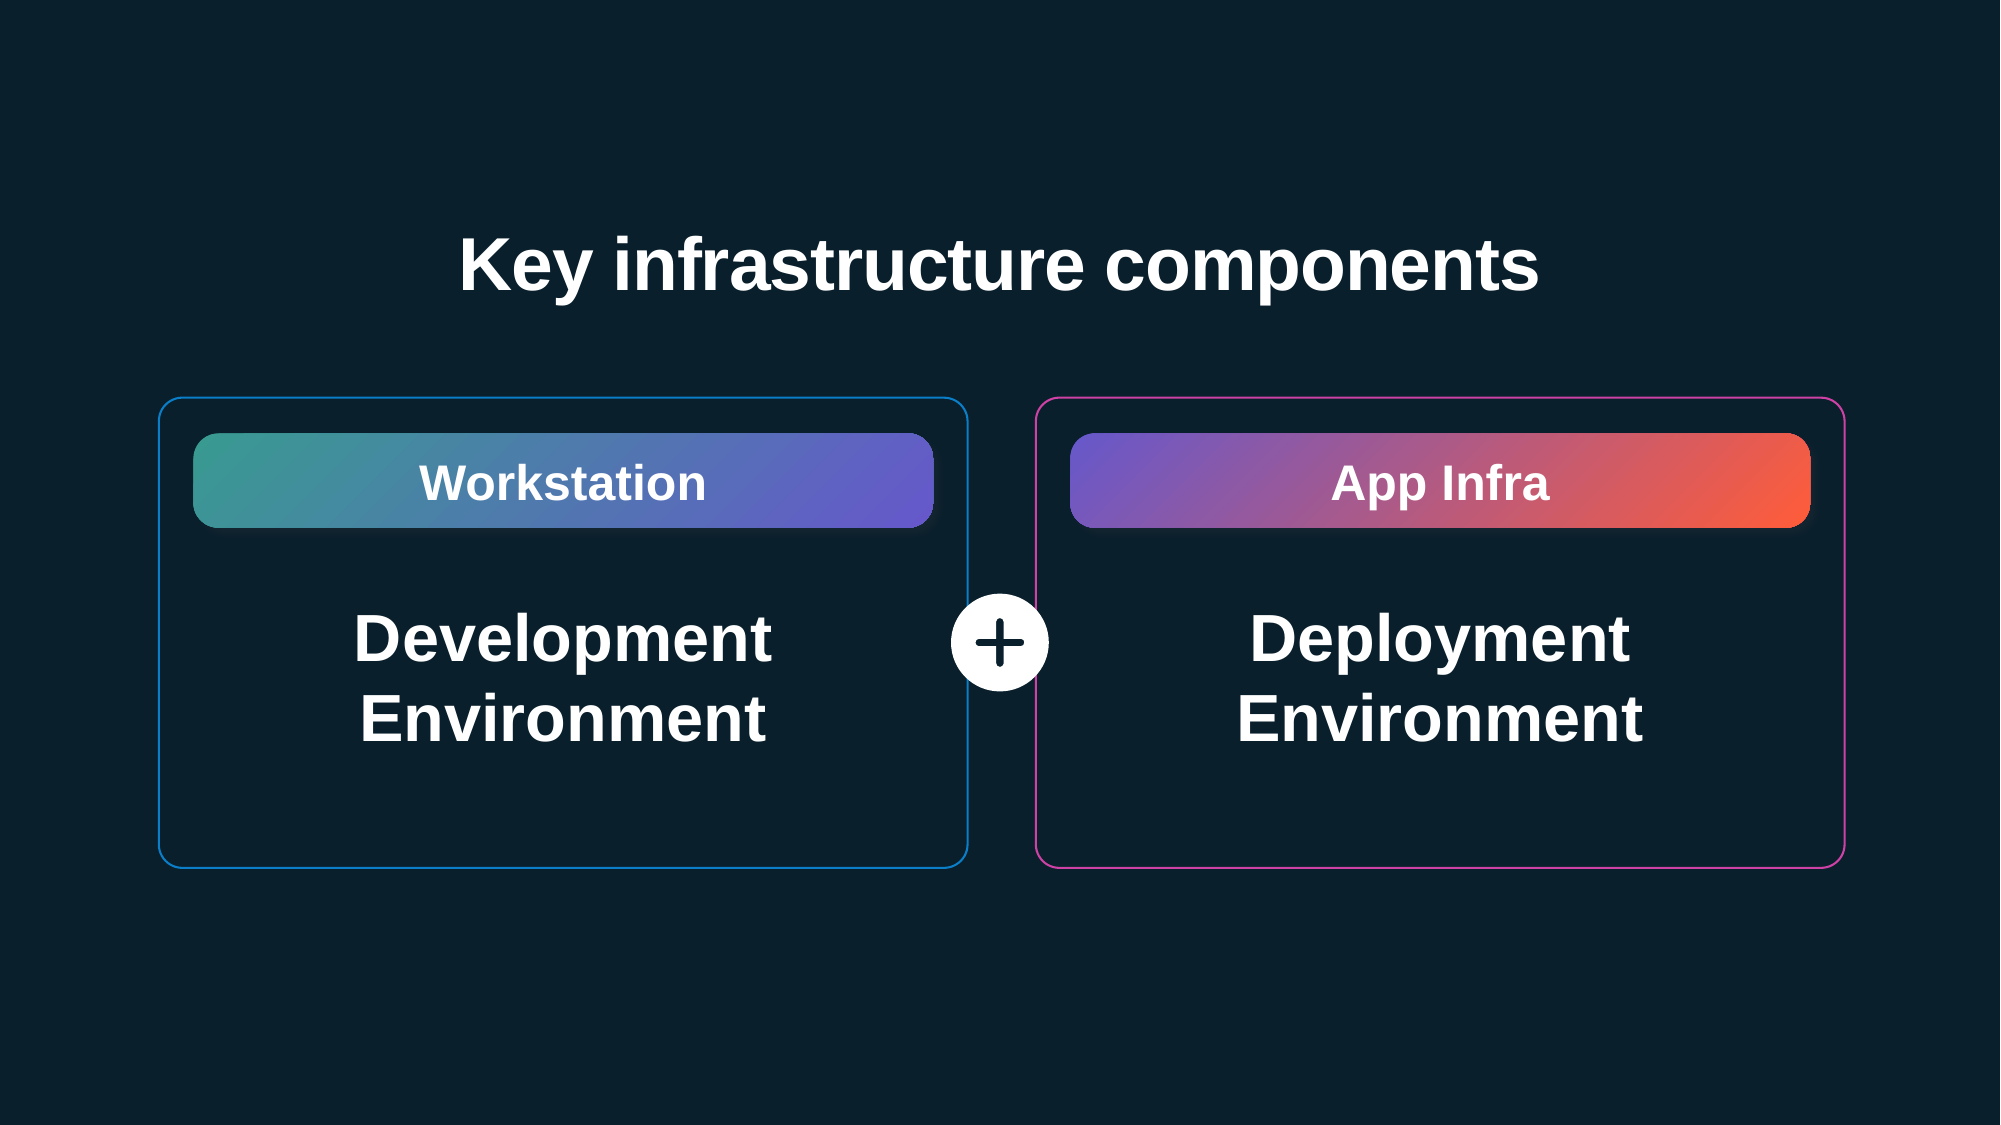

# Key infrastructure components

Workstation
Development Environment

App Infra
Deployment Environment